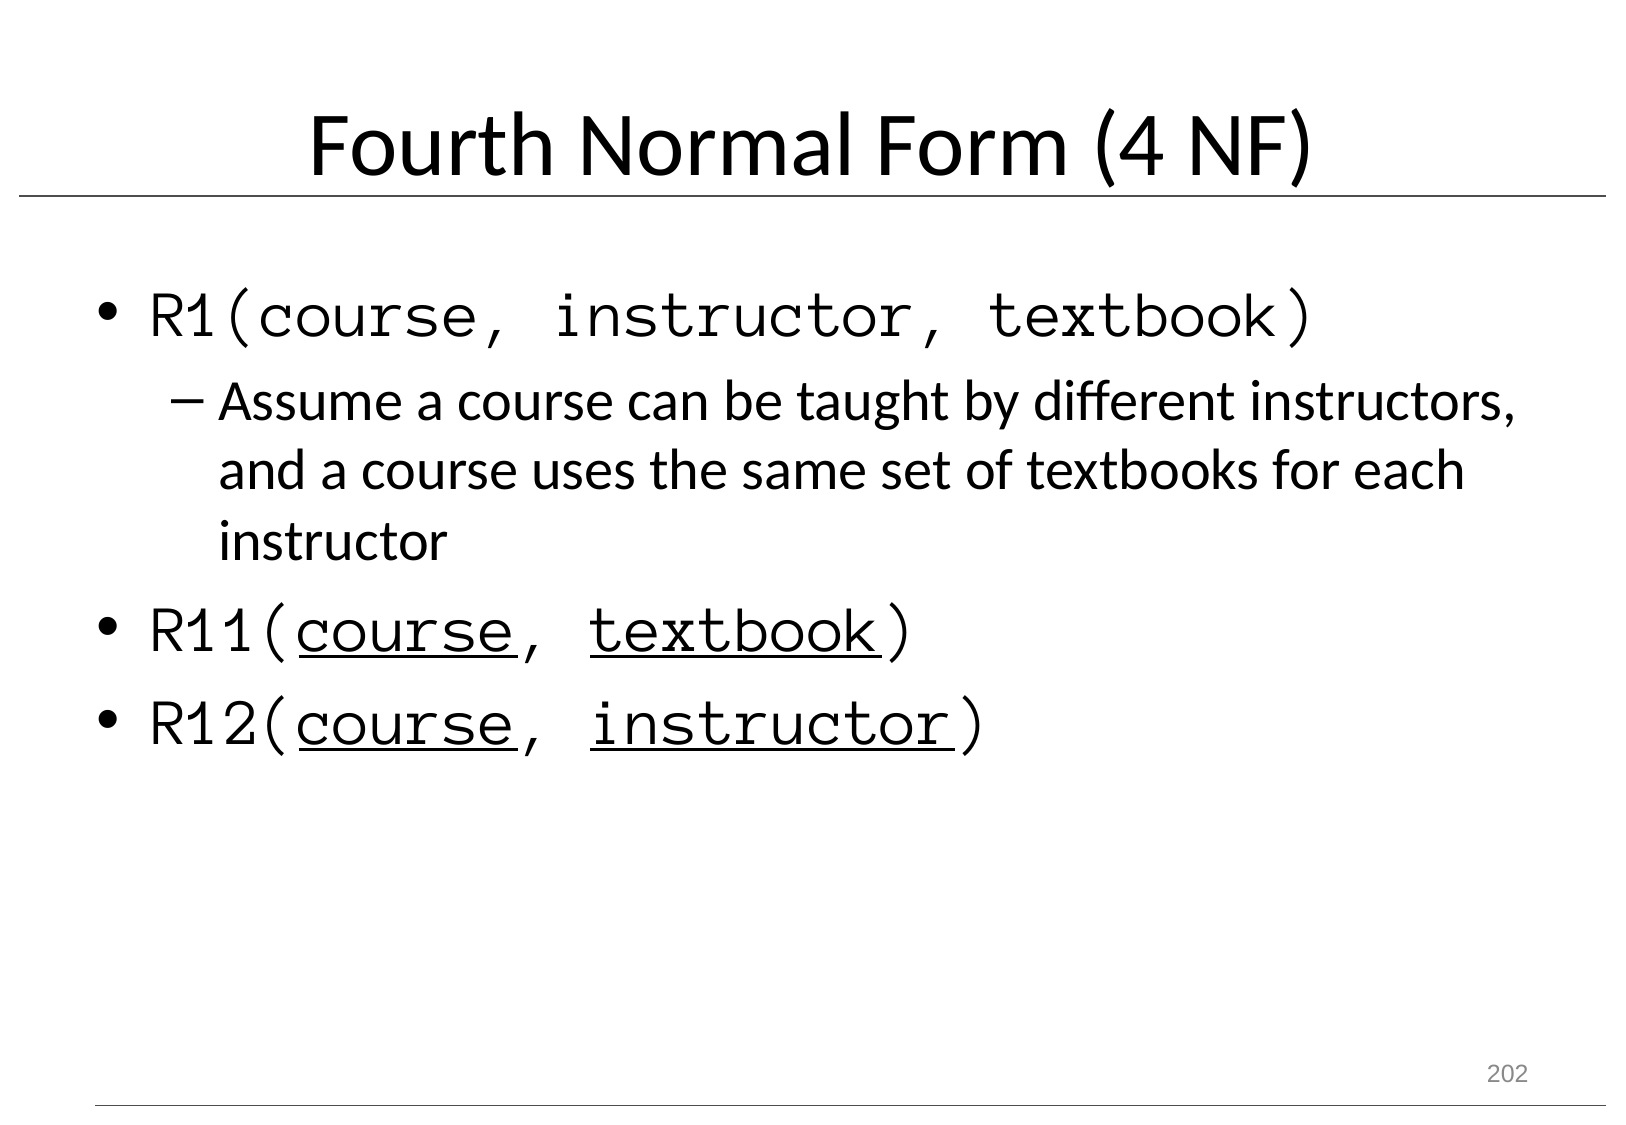

# Fourth Normal Form (4 NF)
R1(course, instructor, textbook)
Assume a course can be taught by different instructors, and a course uses the same set of textbooks for each instructor
R11(course, textbook)
R12(course, instructor)

202